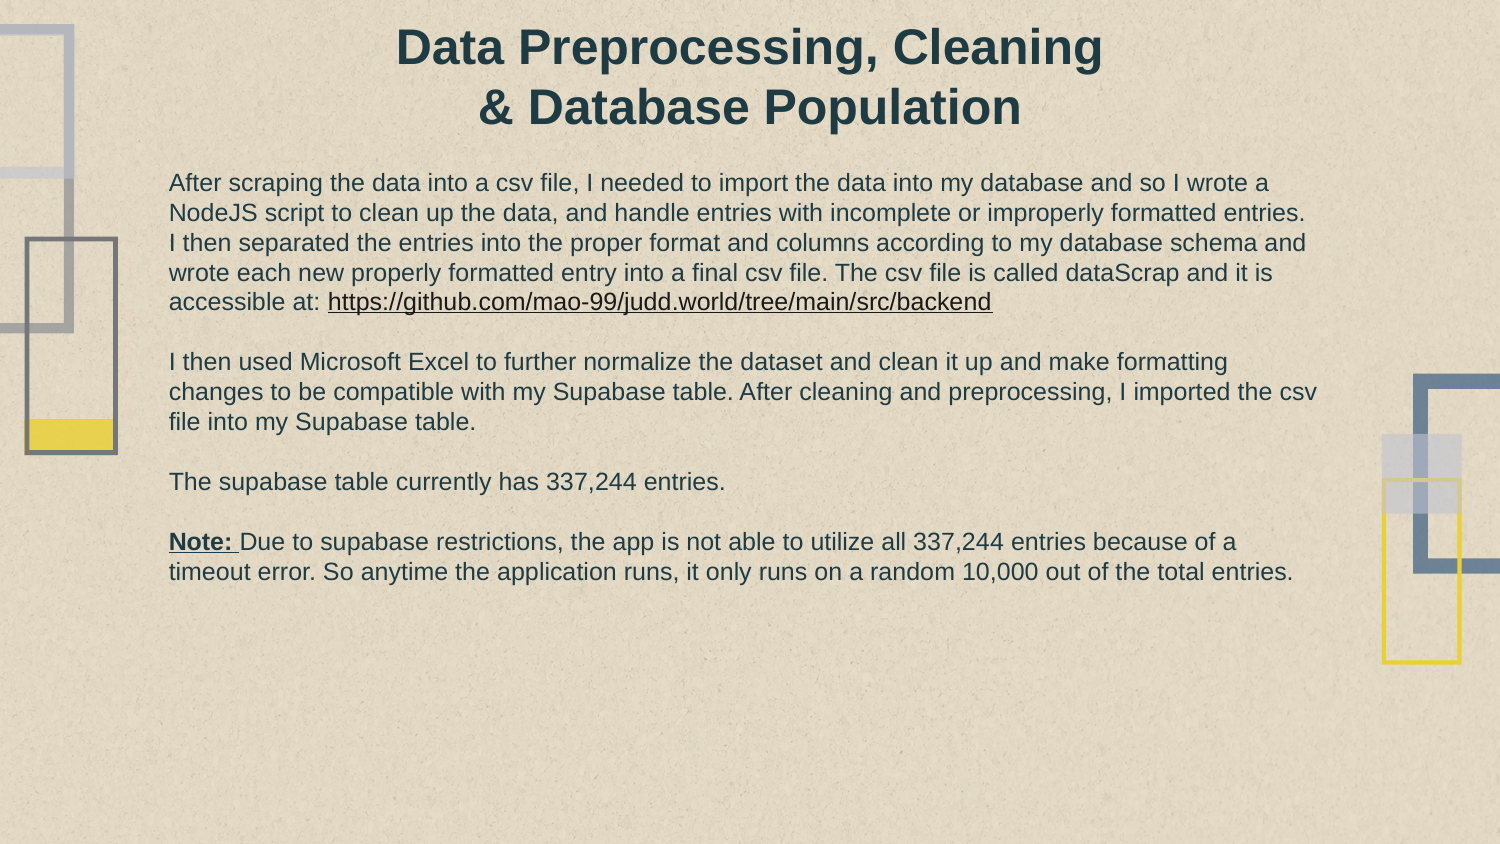

# Data Preprocessing, Cleaning & Database Population
After scraping the data into a csv file, I needed to import the data into my database and so I wrote a NodeJS script to clean up the data, and handle entries with incomplete or improperly formatted entries. I then separated the entries into the proper format and columns according to my database schema and wrote each new properly formatted entry into a final csv file. The csv file is called dataScrap and it is accessible at: https://github.com/mao-99/judd.world/tree/main/src/backend

I then used Microsoft Excel to further normalize the dataset and clean it up and make formatting changes to be compatible with my Supabase table. After cleaning and preprocessing, I imported the csv file into my Supabase table.

The supabase table currently has 337,244 entries.

Note: Due to supabase restrictions, the app is not able to utilize all 337,244 entries because of a timeout error. So anytime the application runs, it only runs on a random 10,000 out of the total entries.